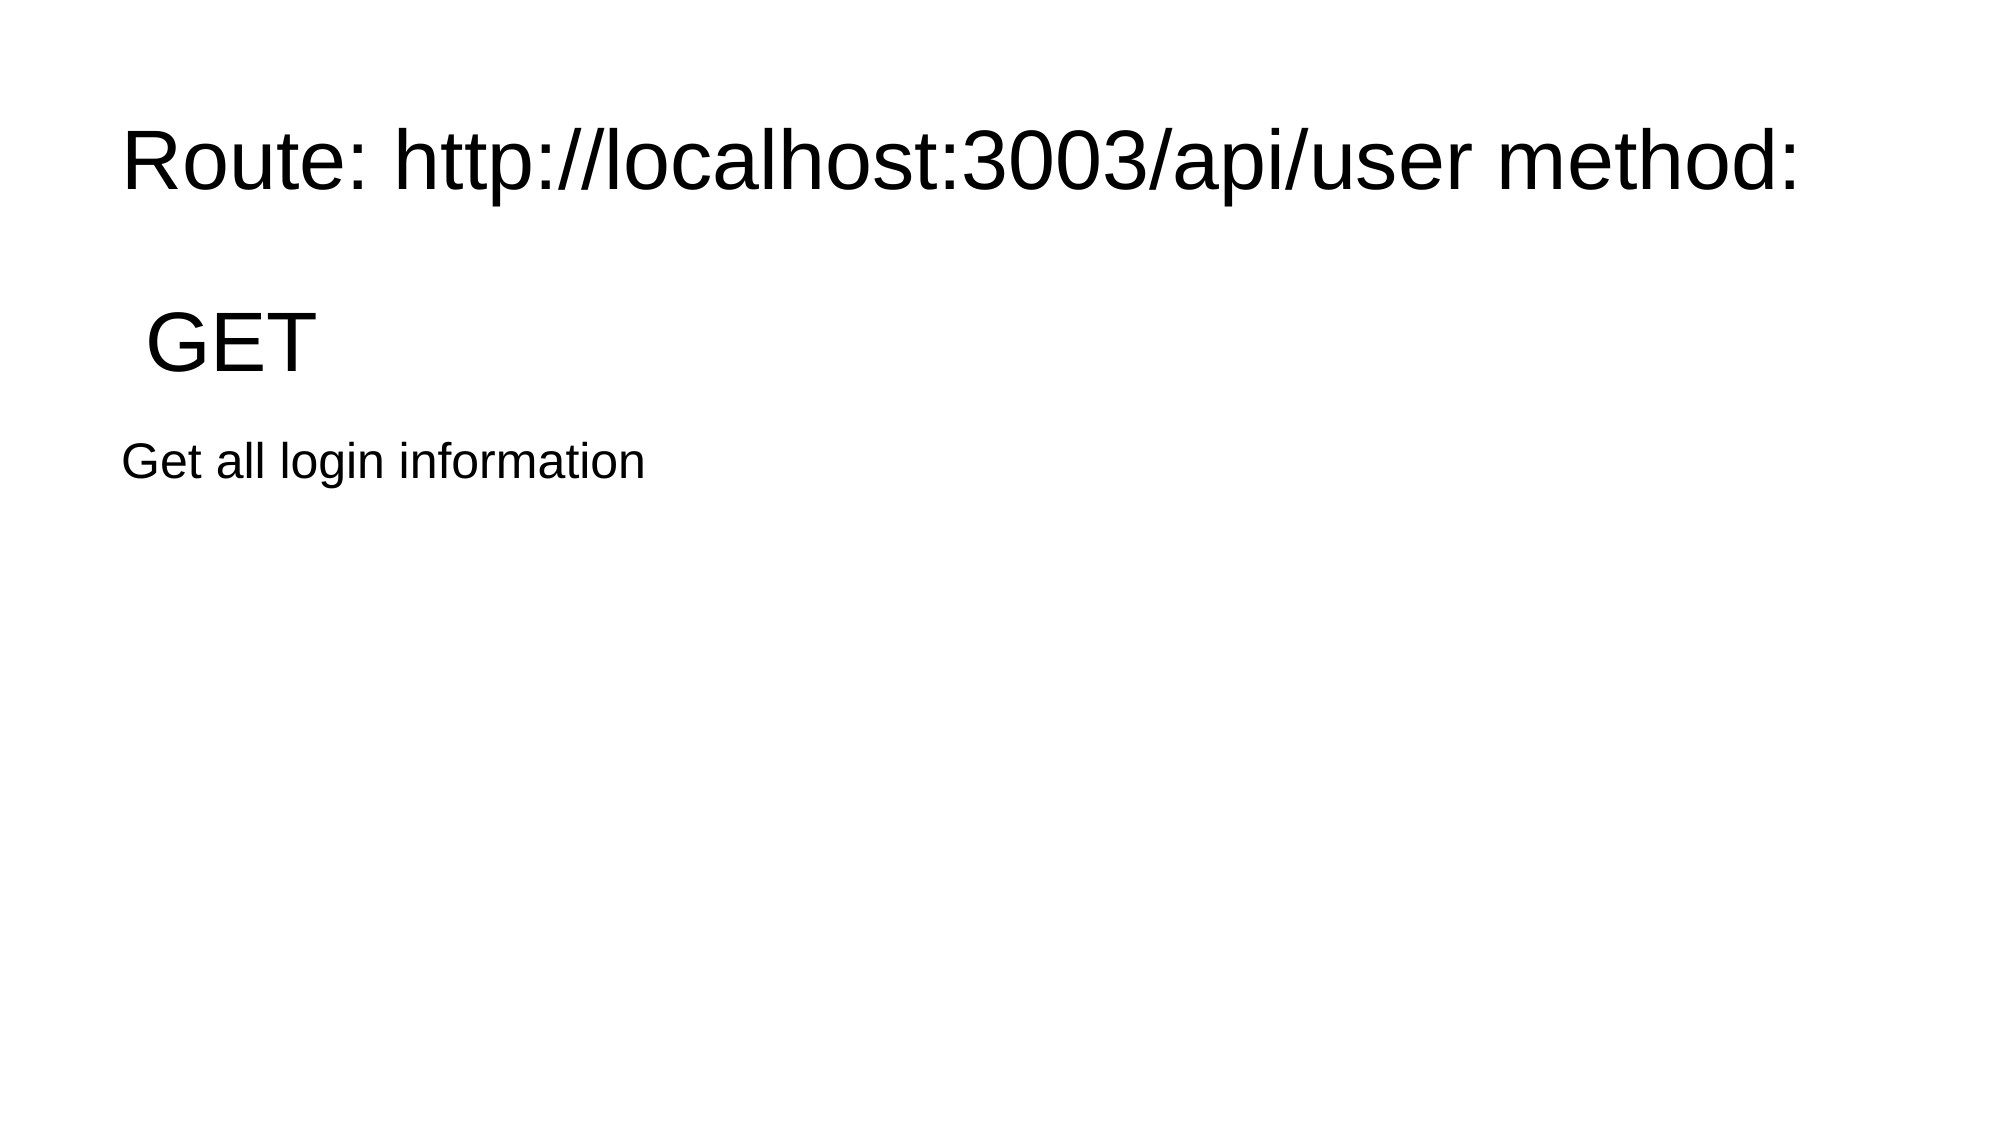

# Route: http://localhost:3003/api/user method: GET

Get all login information